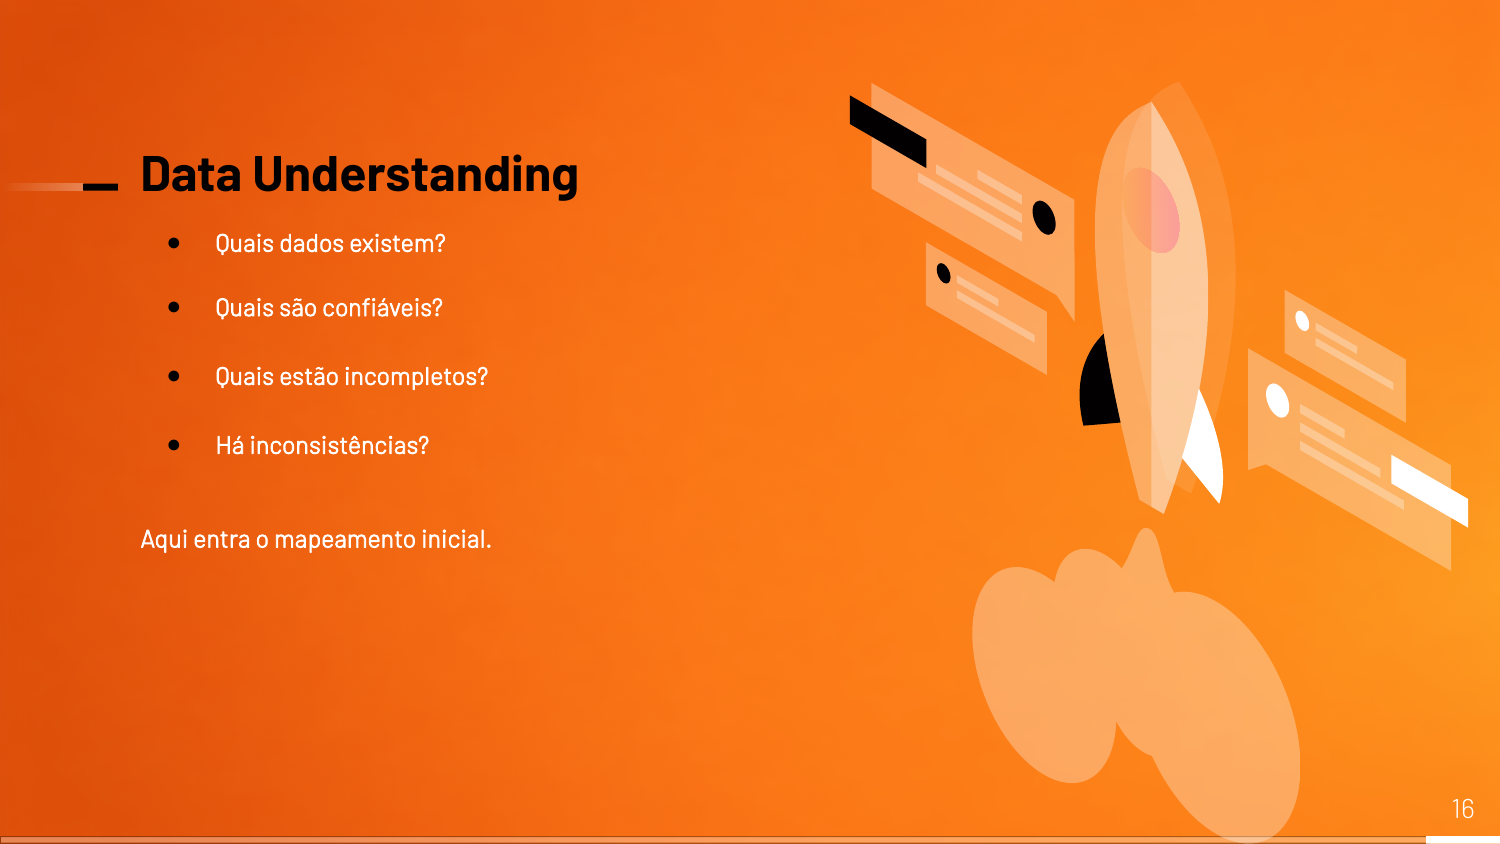

# Data Understanding
Quais dados existem?
Quais são confiáveis?
Quais estão incompletos?
Há inconsistências?
Aqui entra o mapeamento inicial.
16